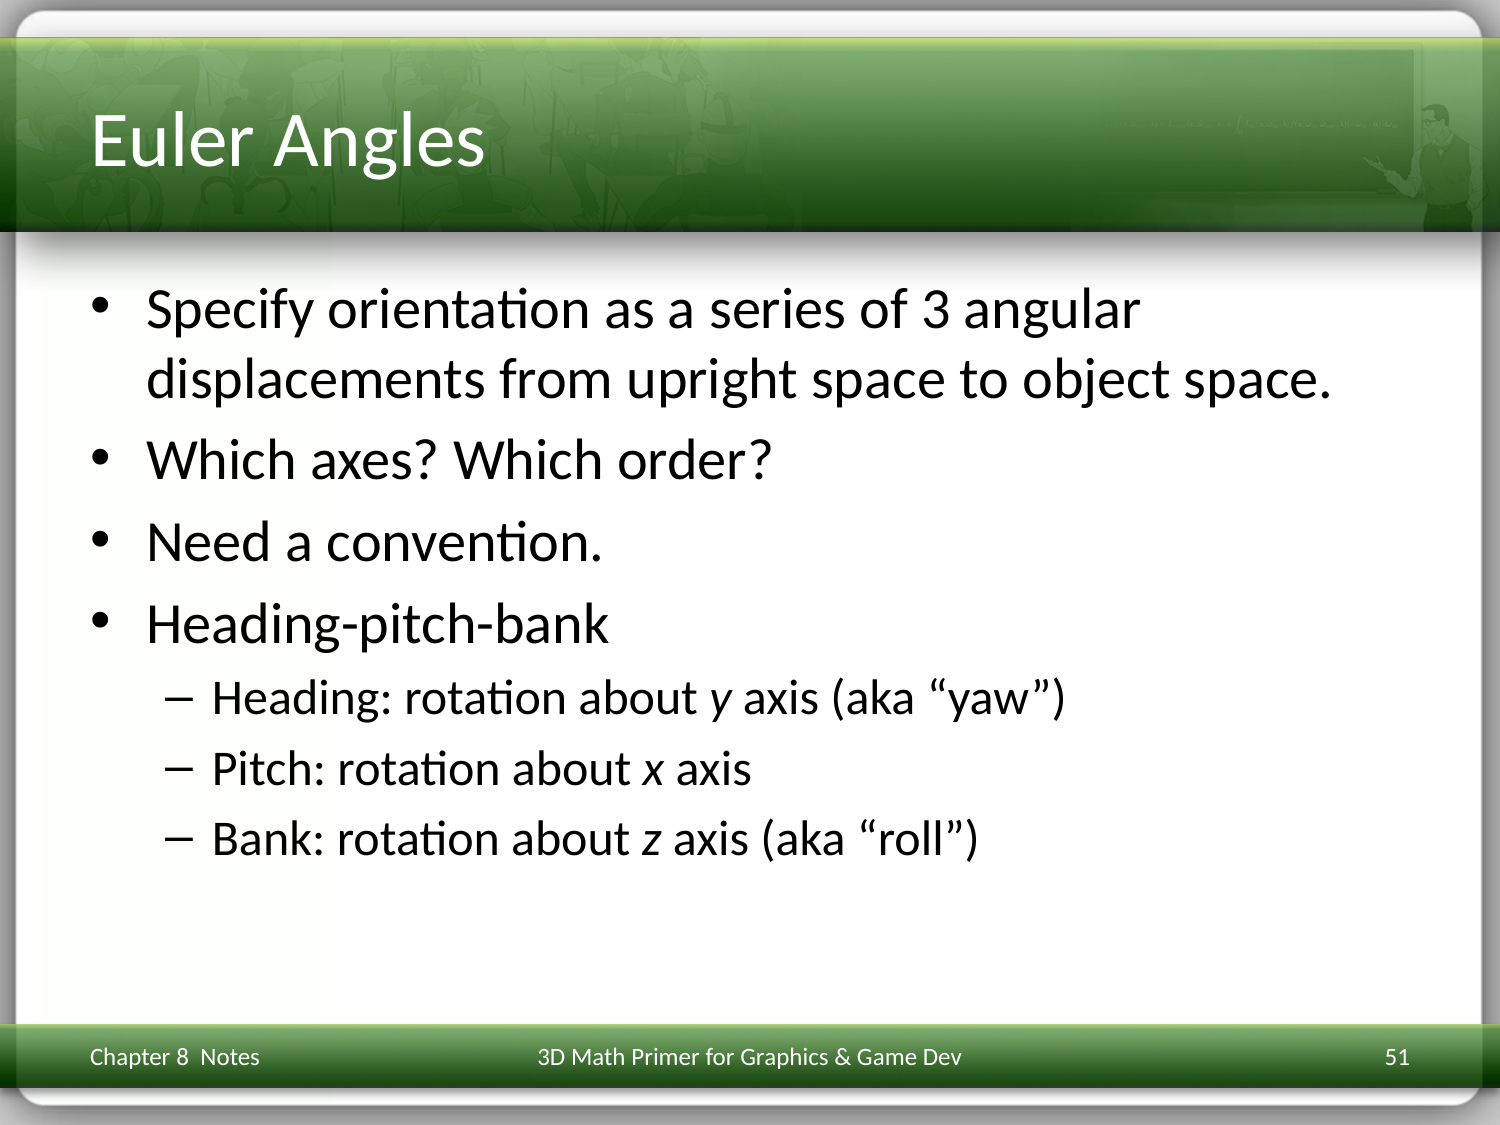

# Euler Angles
Specify orientation as a series of 3 angular displacements from upright space to object space.
Which axes? Which order?
Need a convention.
Heading-pitch-bank
Heading: rotation about y axis (aka “yaw”)
Pitch: rotation about x axis
Bank: rotation about z axis (aka “roll”)

Chapter 8  Notes
3D Math Primer for Graphics & Game Dev
51